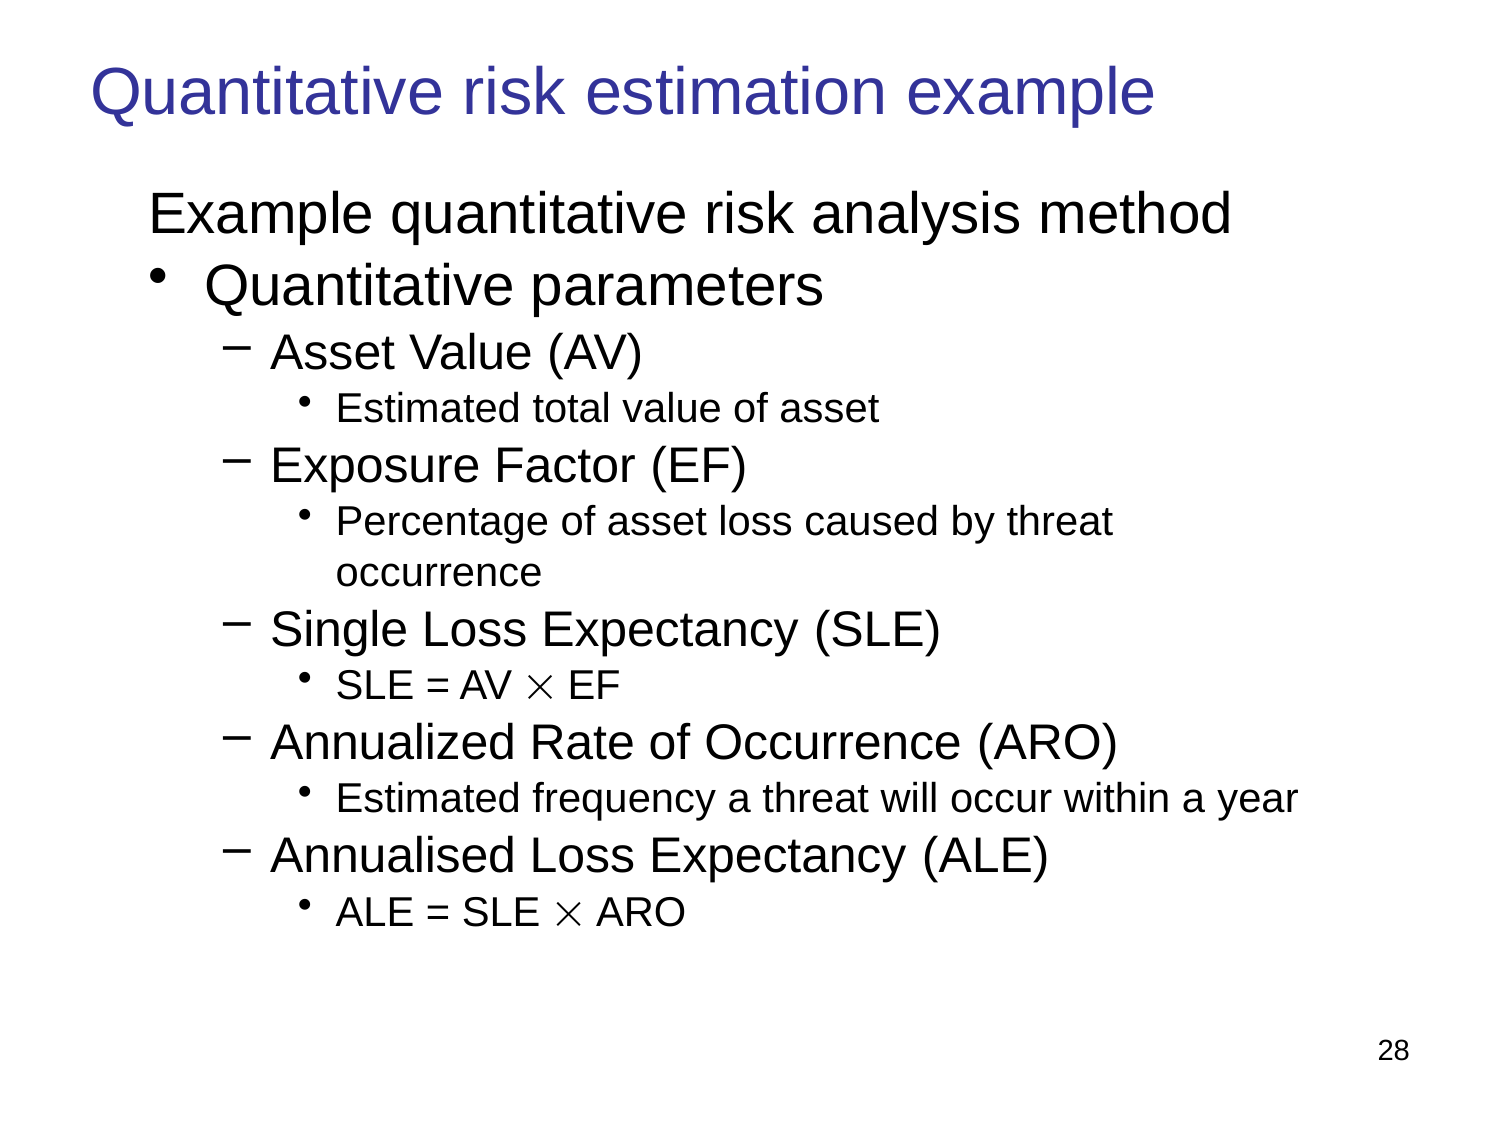

# Quantitative risk estimation example
Example quantitative risk analysis method
Quantitative parameters
Asset Value (AV)
Estimated total value of asset
Exposure Factor (EF)
Percentage of asset loss caused by threat occurrence
Single Loss Expectancy (SLE)
SLE = AV × EF
Annualized Rate of Occurrence (ARO)
Estimated frequency a threat will occur within a year
Annualised Loss Expectancy (ALE)
ALE = SLE × ARO
28